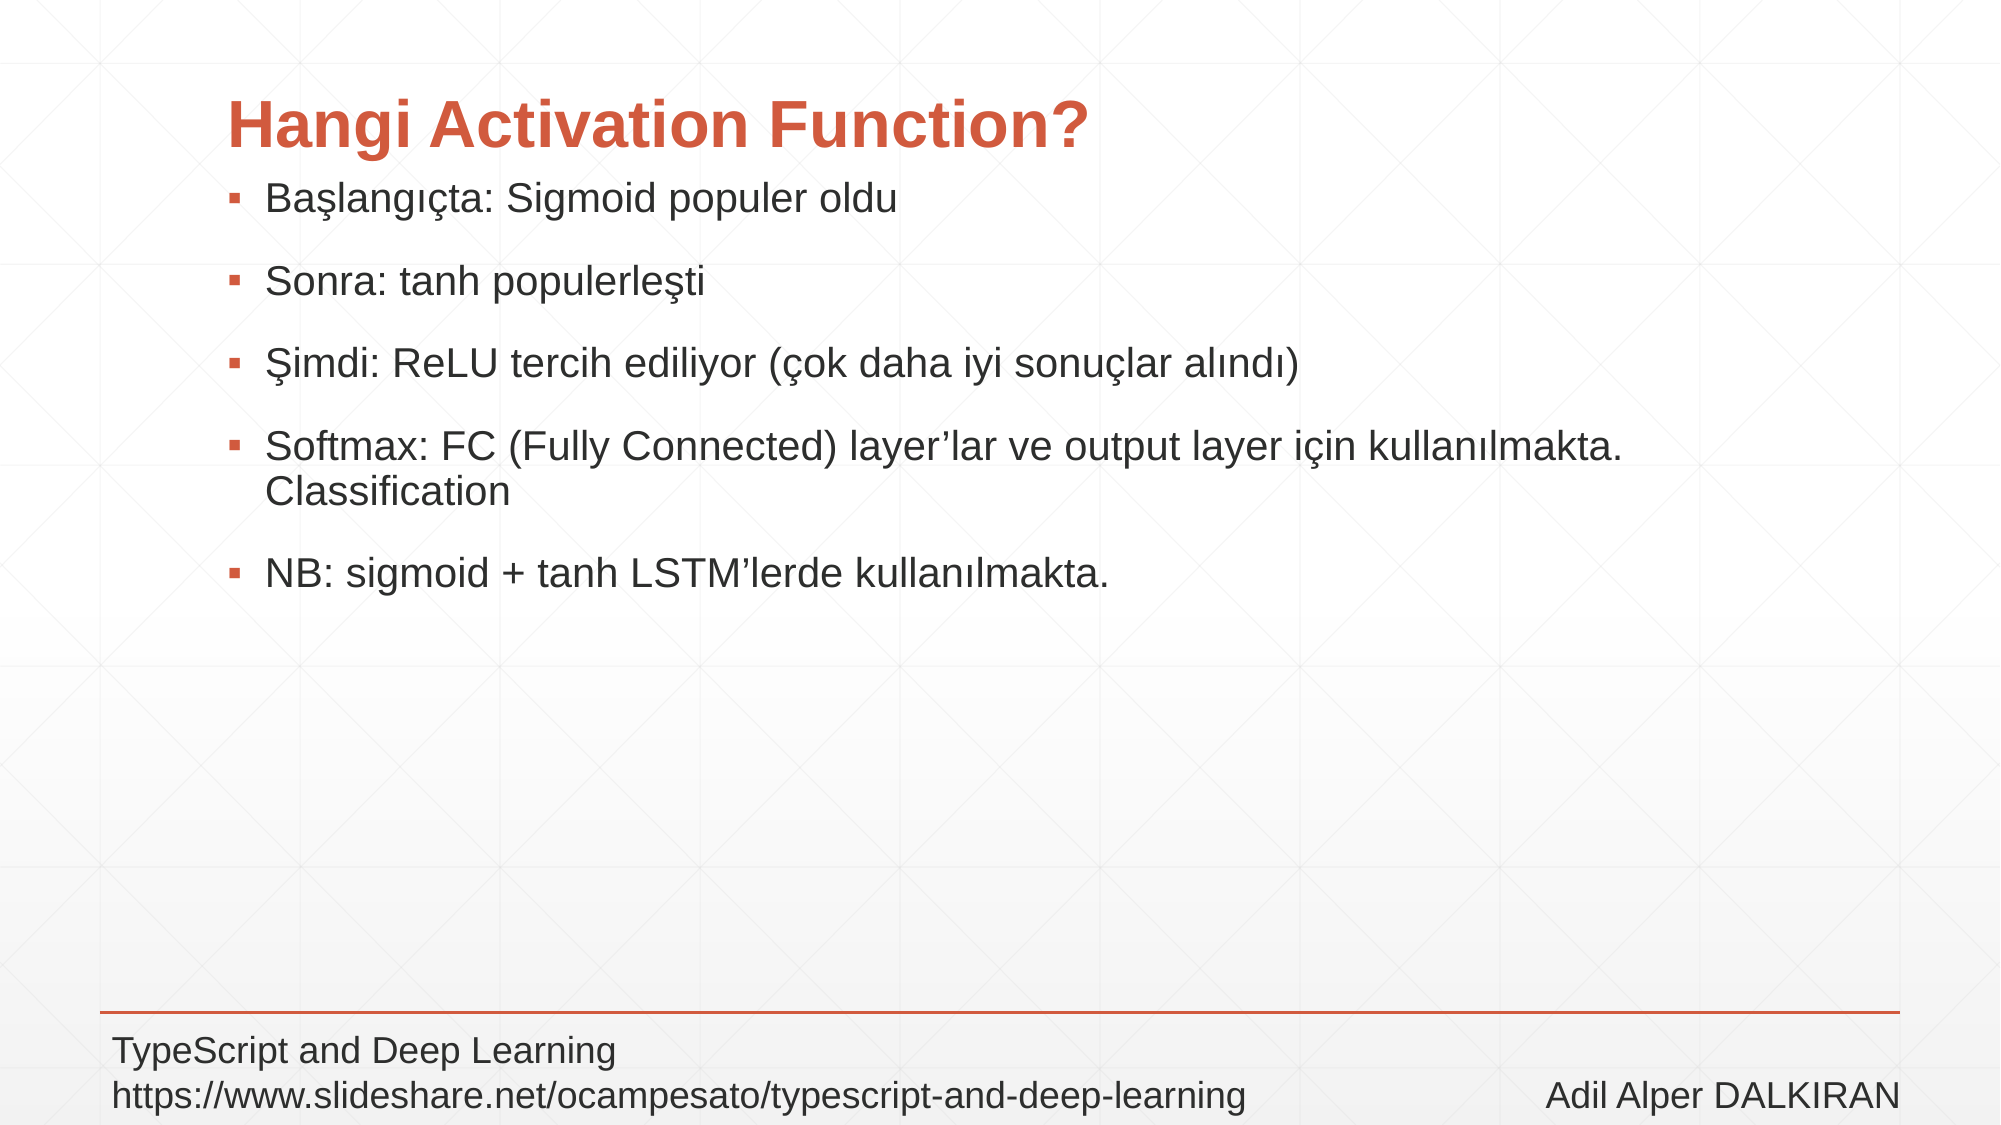

# Hangi Activation Function?
Başlangıçta: Sigmoid populer oldu
Sonra: tanh populerleşti
Şimdi: ReLU tercih ediliyor (çok daha iyi sonuçlar alındı)
Softmax: FC (Fully Connected) layer’lar ve output layer için kullanılmakta. Classification
NB: sigmoid + tanh LSTM’lerde kullanılmakta.

TypeScript and Deep Learning
https://www.slideshare.net/ocampesato/typescript-and-deep-learning

Adil Alper DALKIRAN